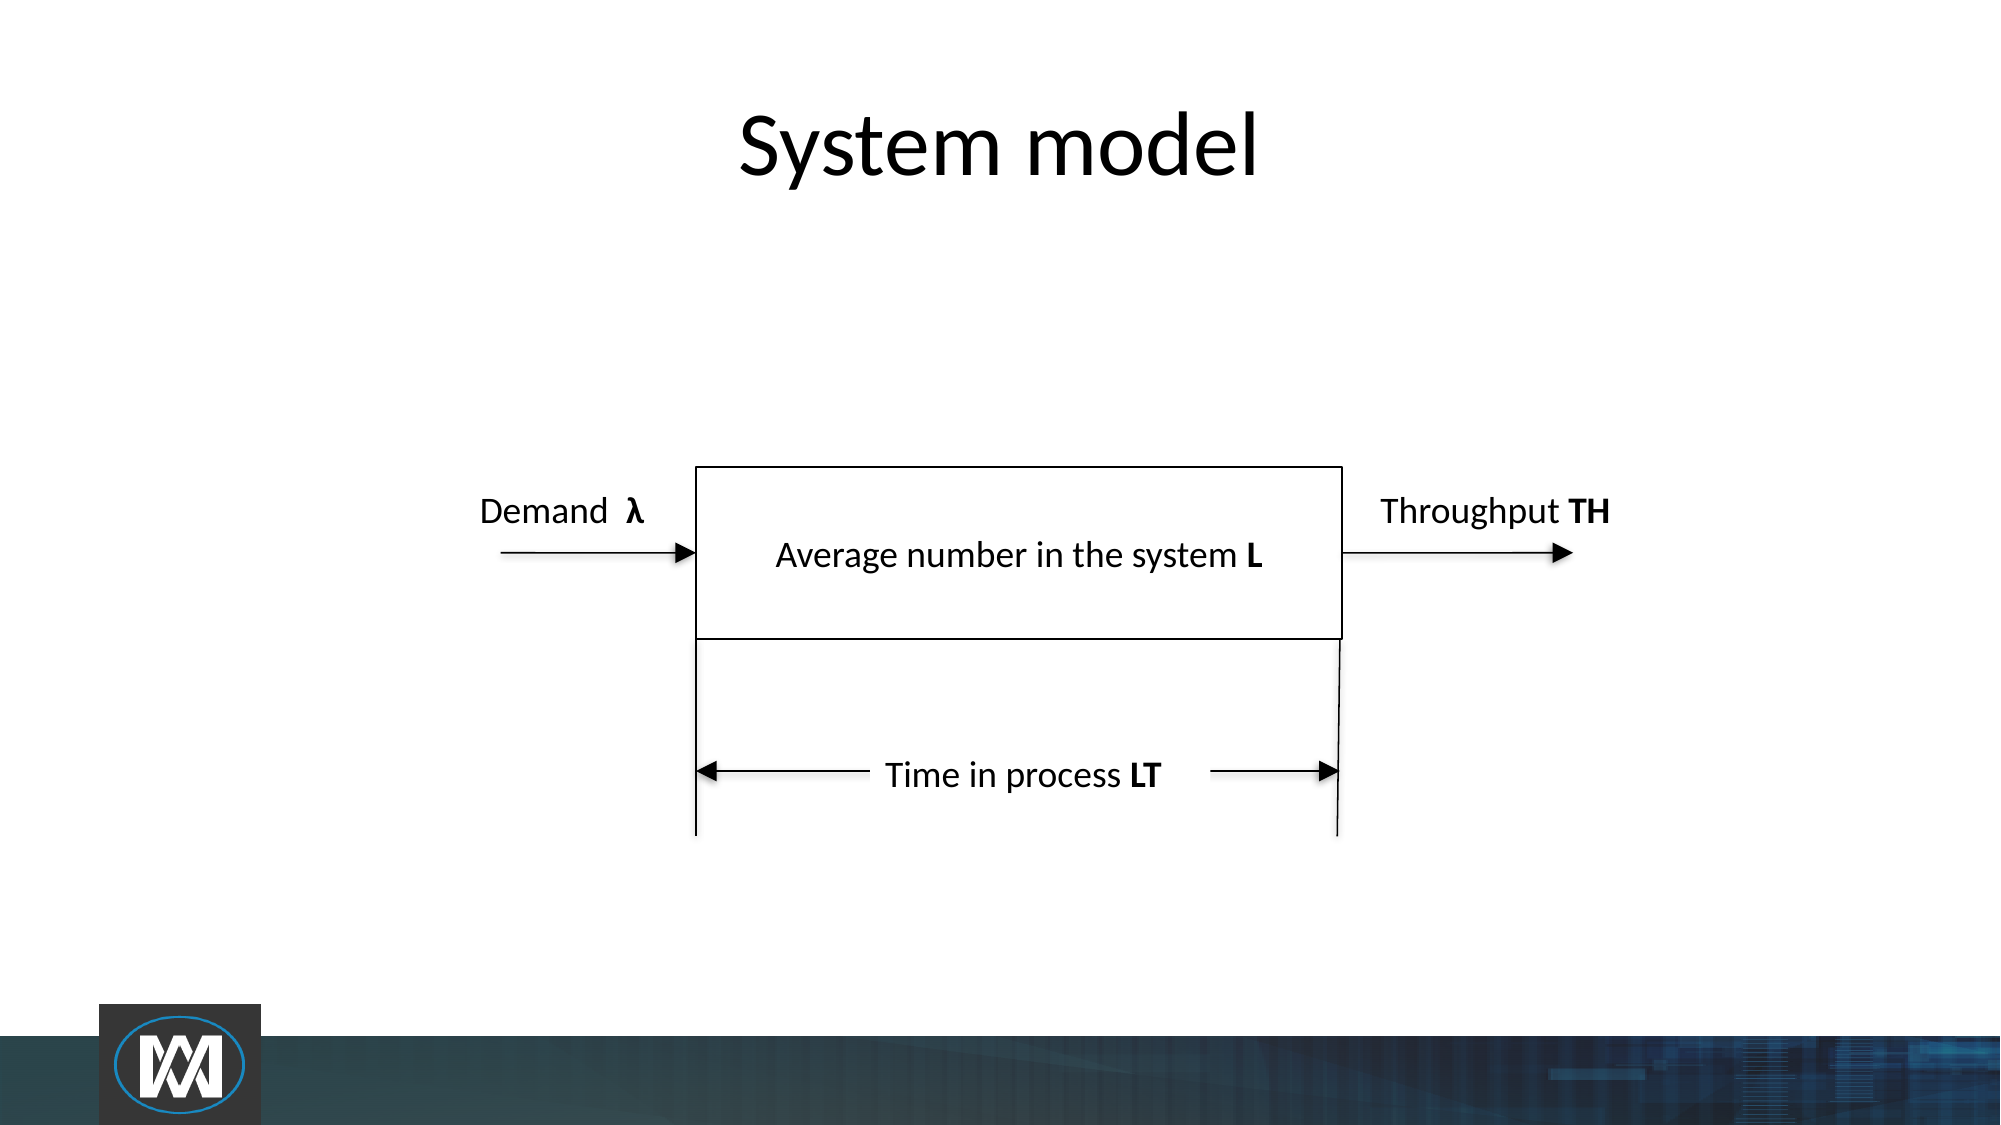

# System model
Average number in the system L
Demand  λ
Throughput TH
Time in process LT